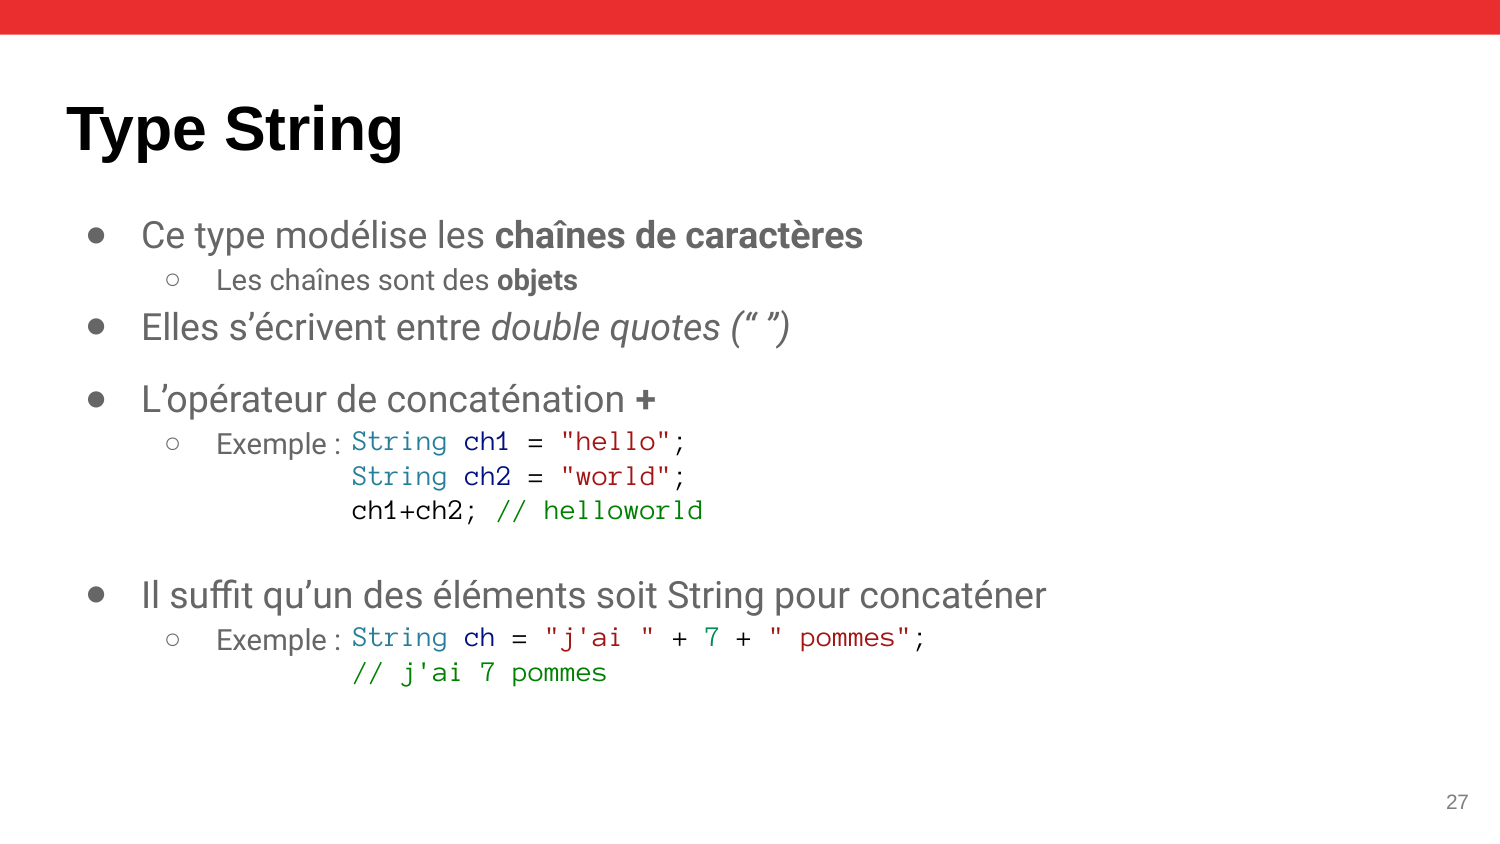

# Type String
Ce type modélise les chaînes de caractères
Les chaînes sont des objets
Elles s’écrivent entre double quotes (“ ”)
L’opérateur de concaténation +
Exemple :

Il suffit qu’un des éléments soit String pour concaténer
Exemple :
String ch1 = "hello";
String ch2 = "world";
ch1+ch2; // helloworld
String ch = "j'ai " + 7 + " pommes";
// j'ai 7 pommes
27